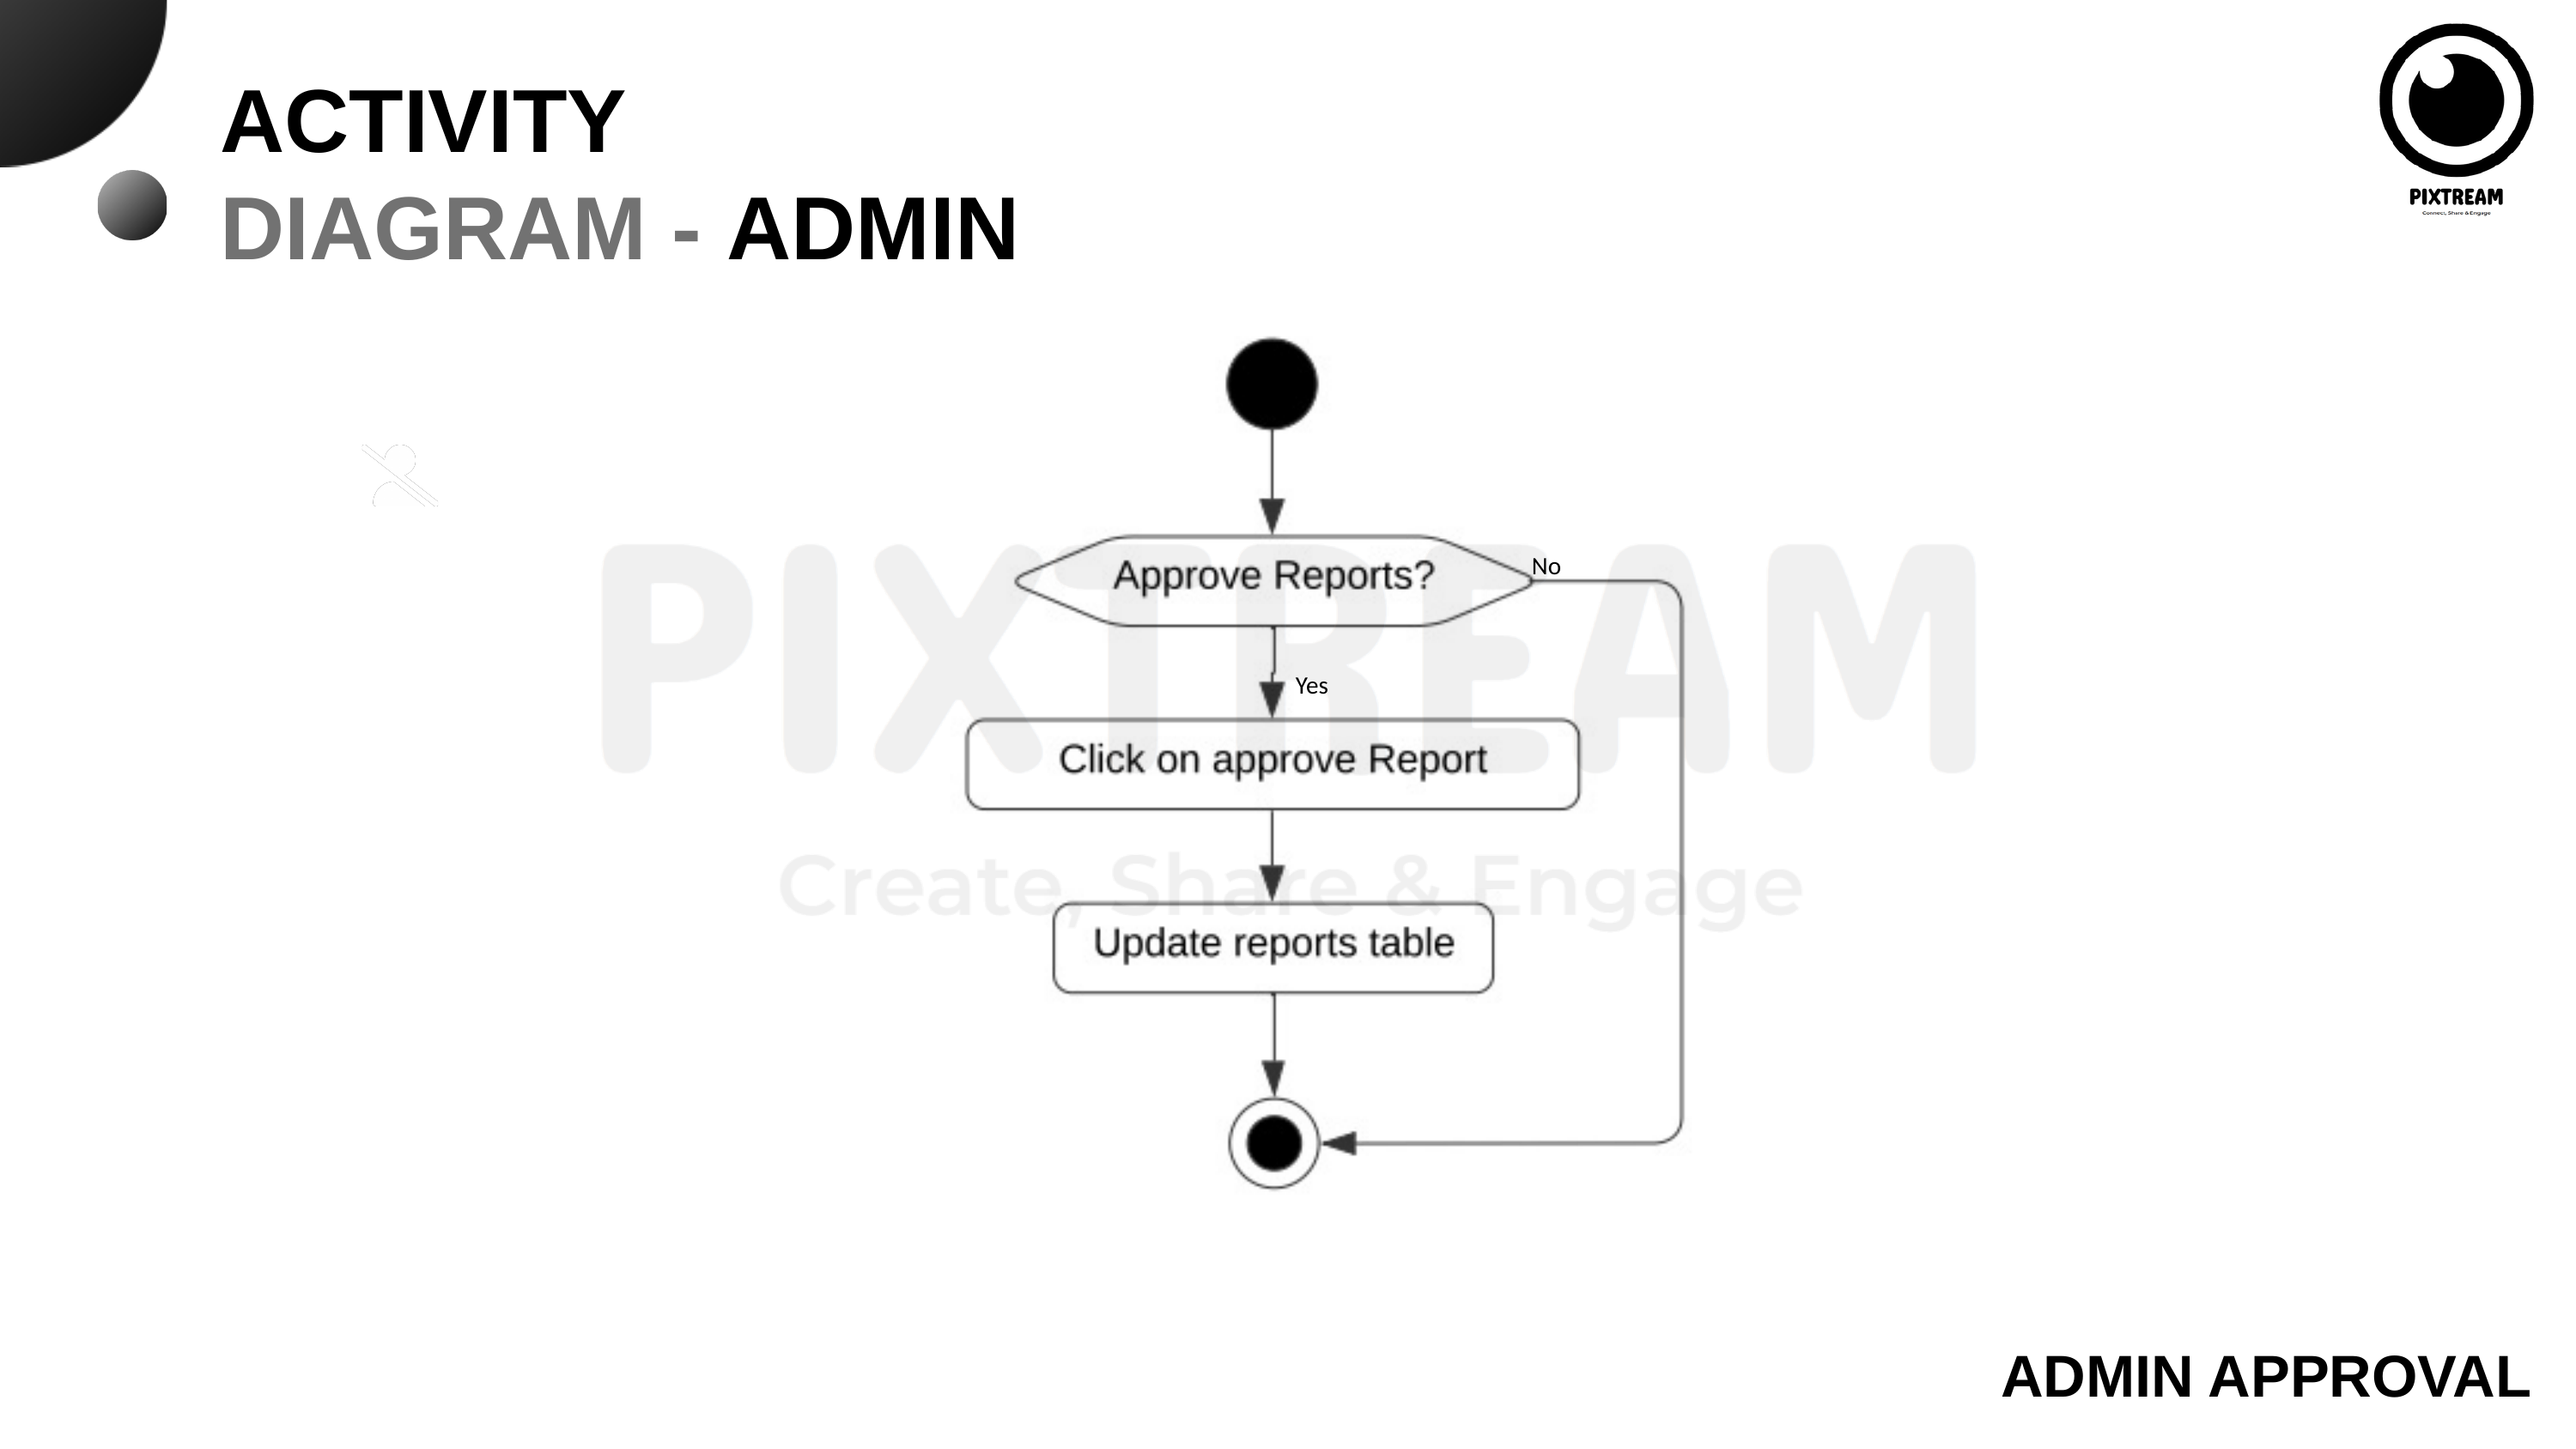

ACTIVITY
DIAGRAM - ADMIN

No

Yes
ADMIN APPROVAL